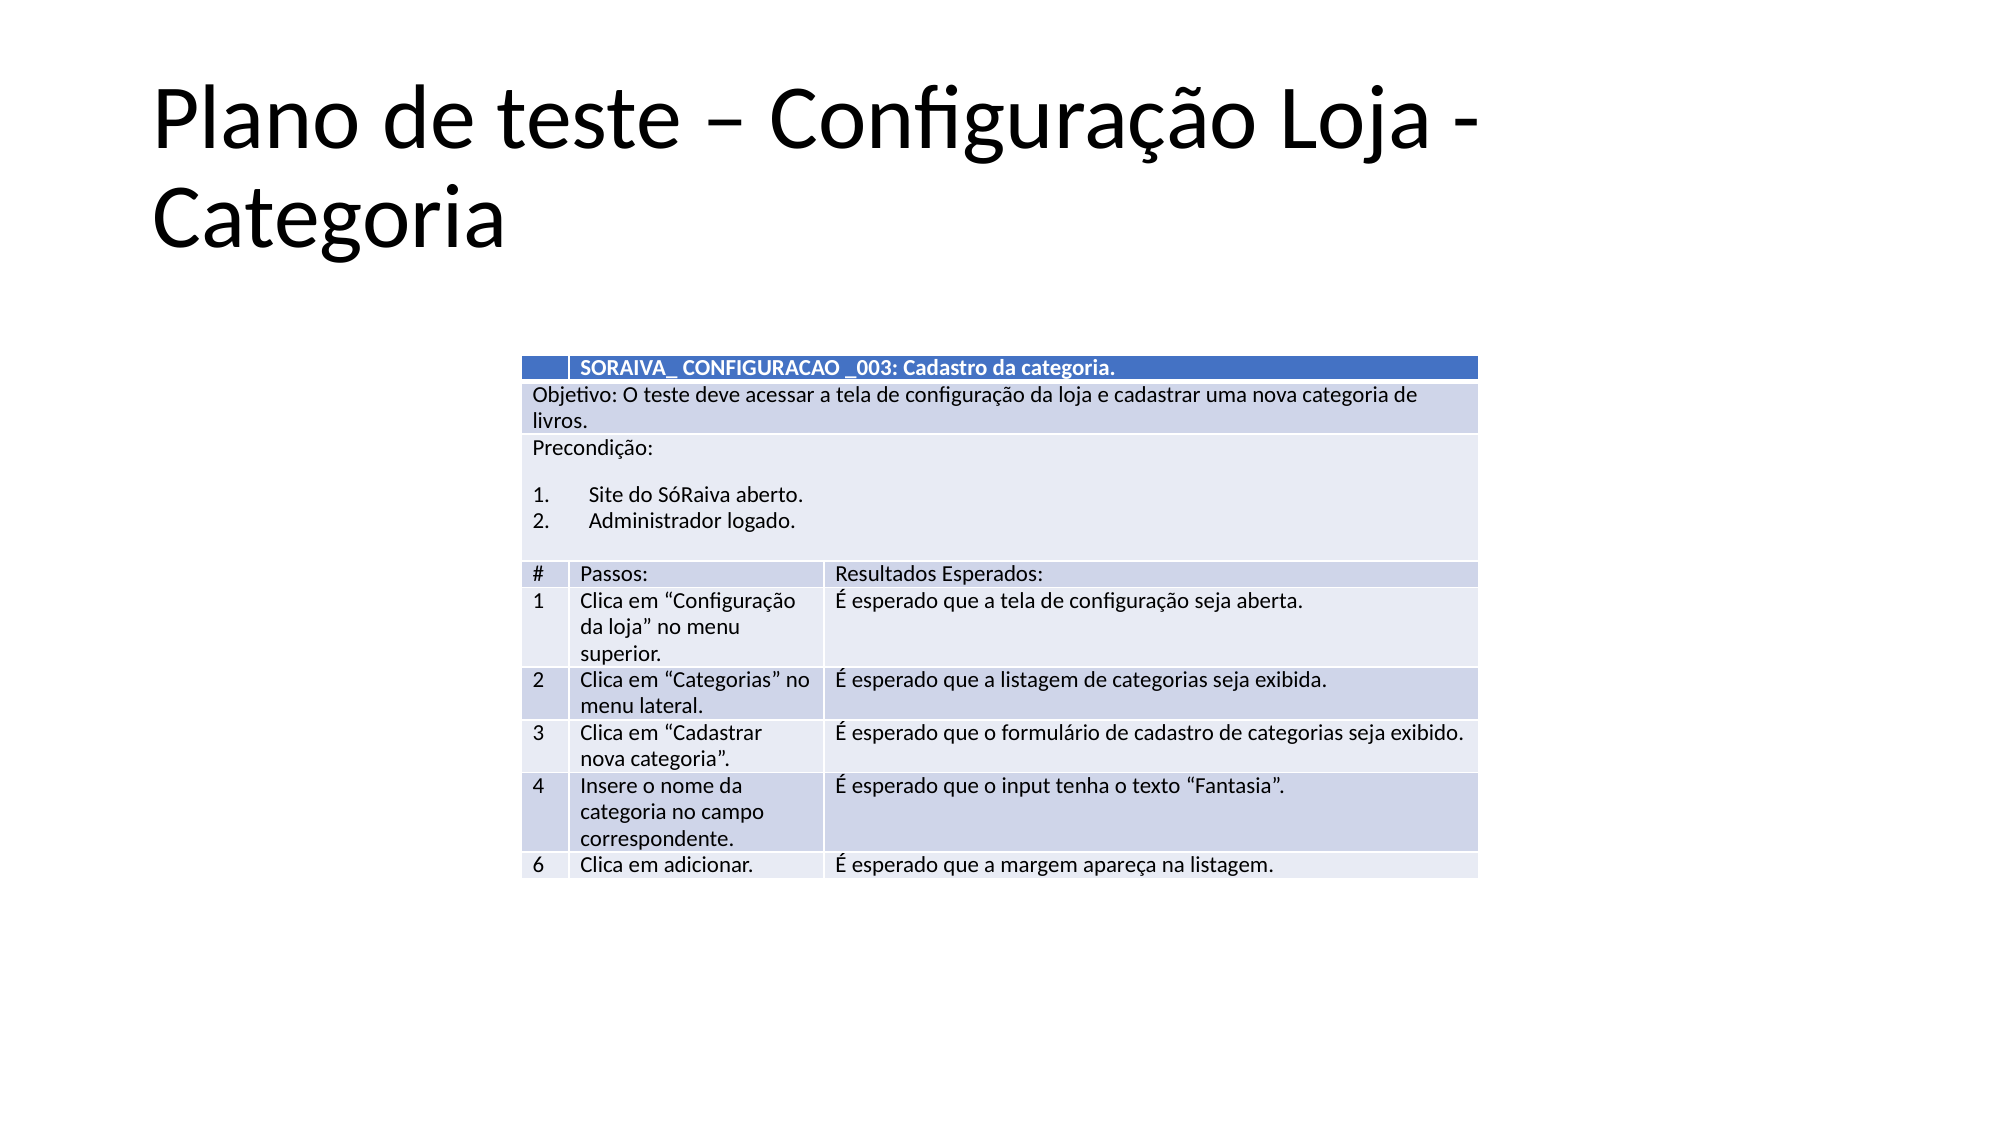

# Plano de teste – Configuração Loja - Categoria
|  | SORAIVA\_ CONFIGURACAO \_003: Cadastro da categoria. |  |
| --- | --- | --- |
| Objetivo: O teste deve acessar a tela de configuração da loja e cadastrar uma nova categoria de livros. |  |  |
| Precondição: Site do SóRaiva aberto. Administrador logado. |  |  |
| # | Passos: | Resultados Esperados: |
| 1 | Clica em “Configuração da loja” no menu superior. | É esperado que a tela de configuração seja aberta. |
| 2 | Clica em “Categorias” no menu lateral. | É esperado que a listagem de categorias seja exibida. |
| 3 | Clica em “Cadastrar nova categoria”. | É esperado que o formulário de cadastro de categorias seja exibido. |
| 4 | Insere o nome da categoria no campo correspondente. | É esperado que o input tenha o texto “Fantasia”. |
| 6 | Clica em adicionar. | É esperado que a margem apareça na listagem. |